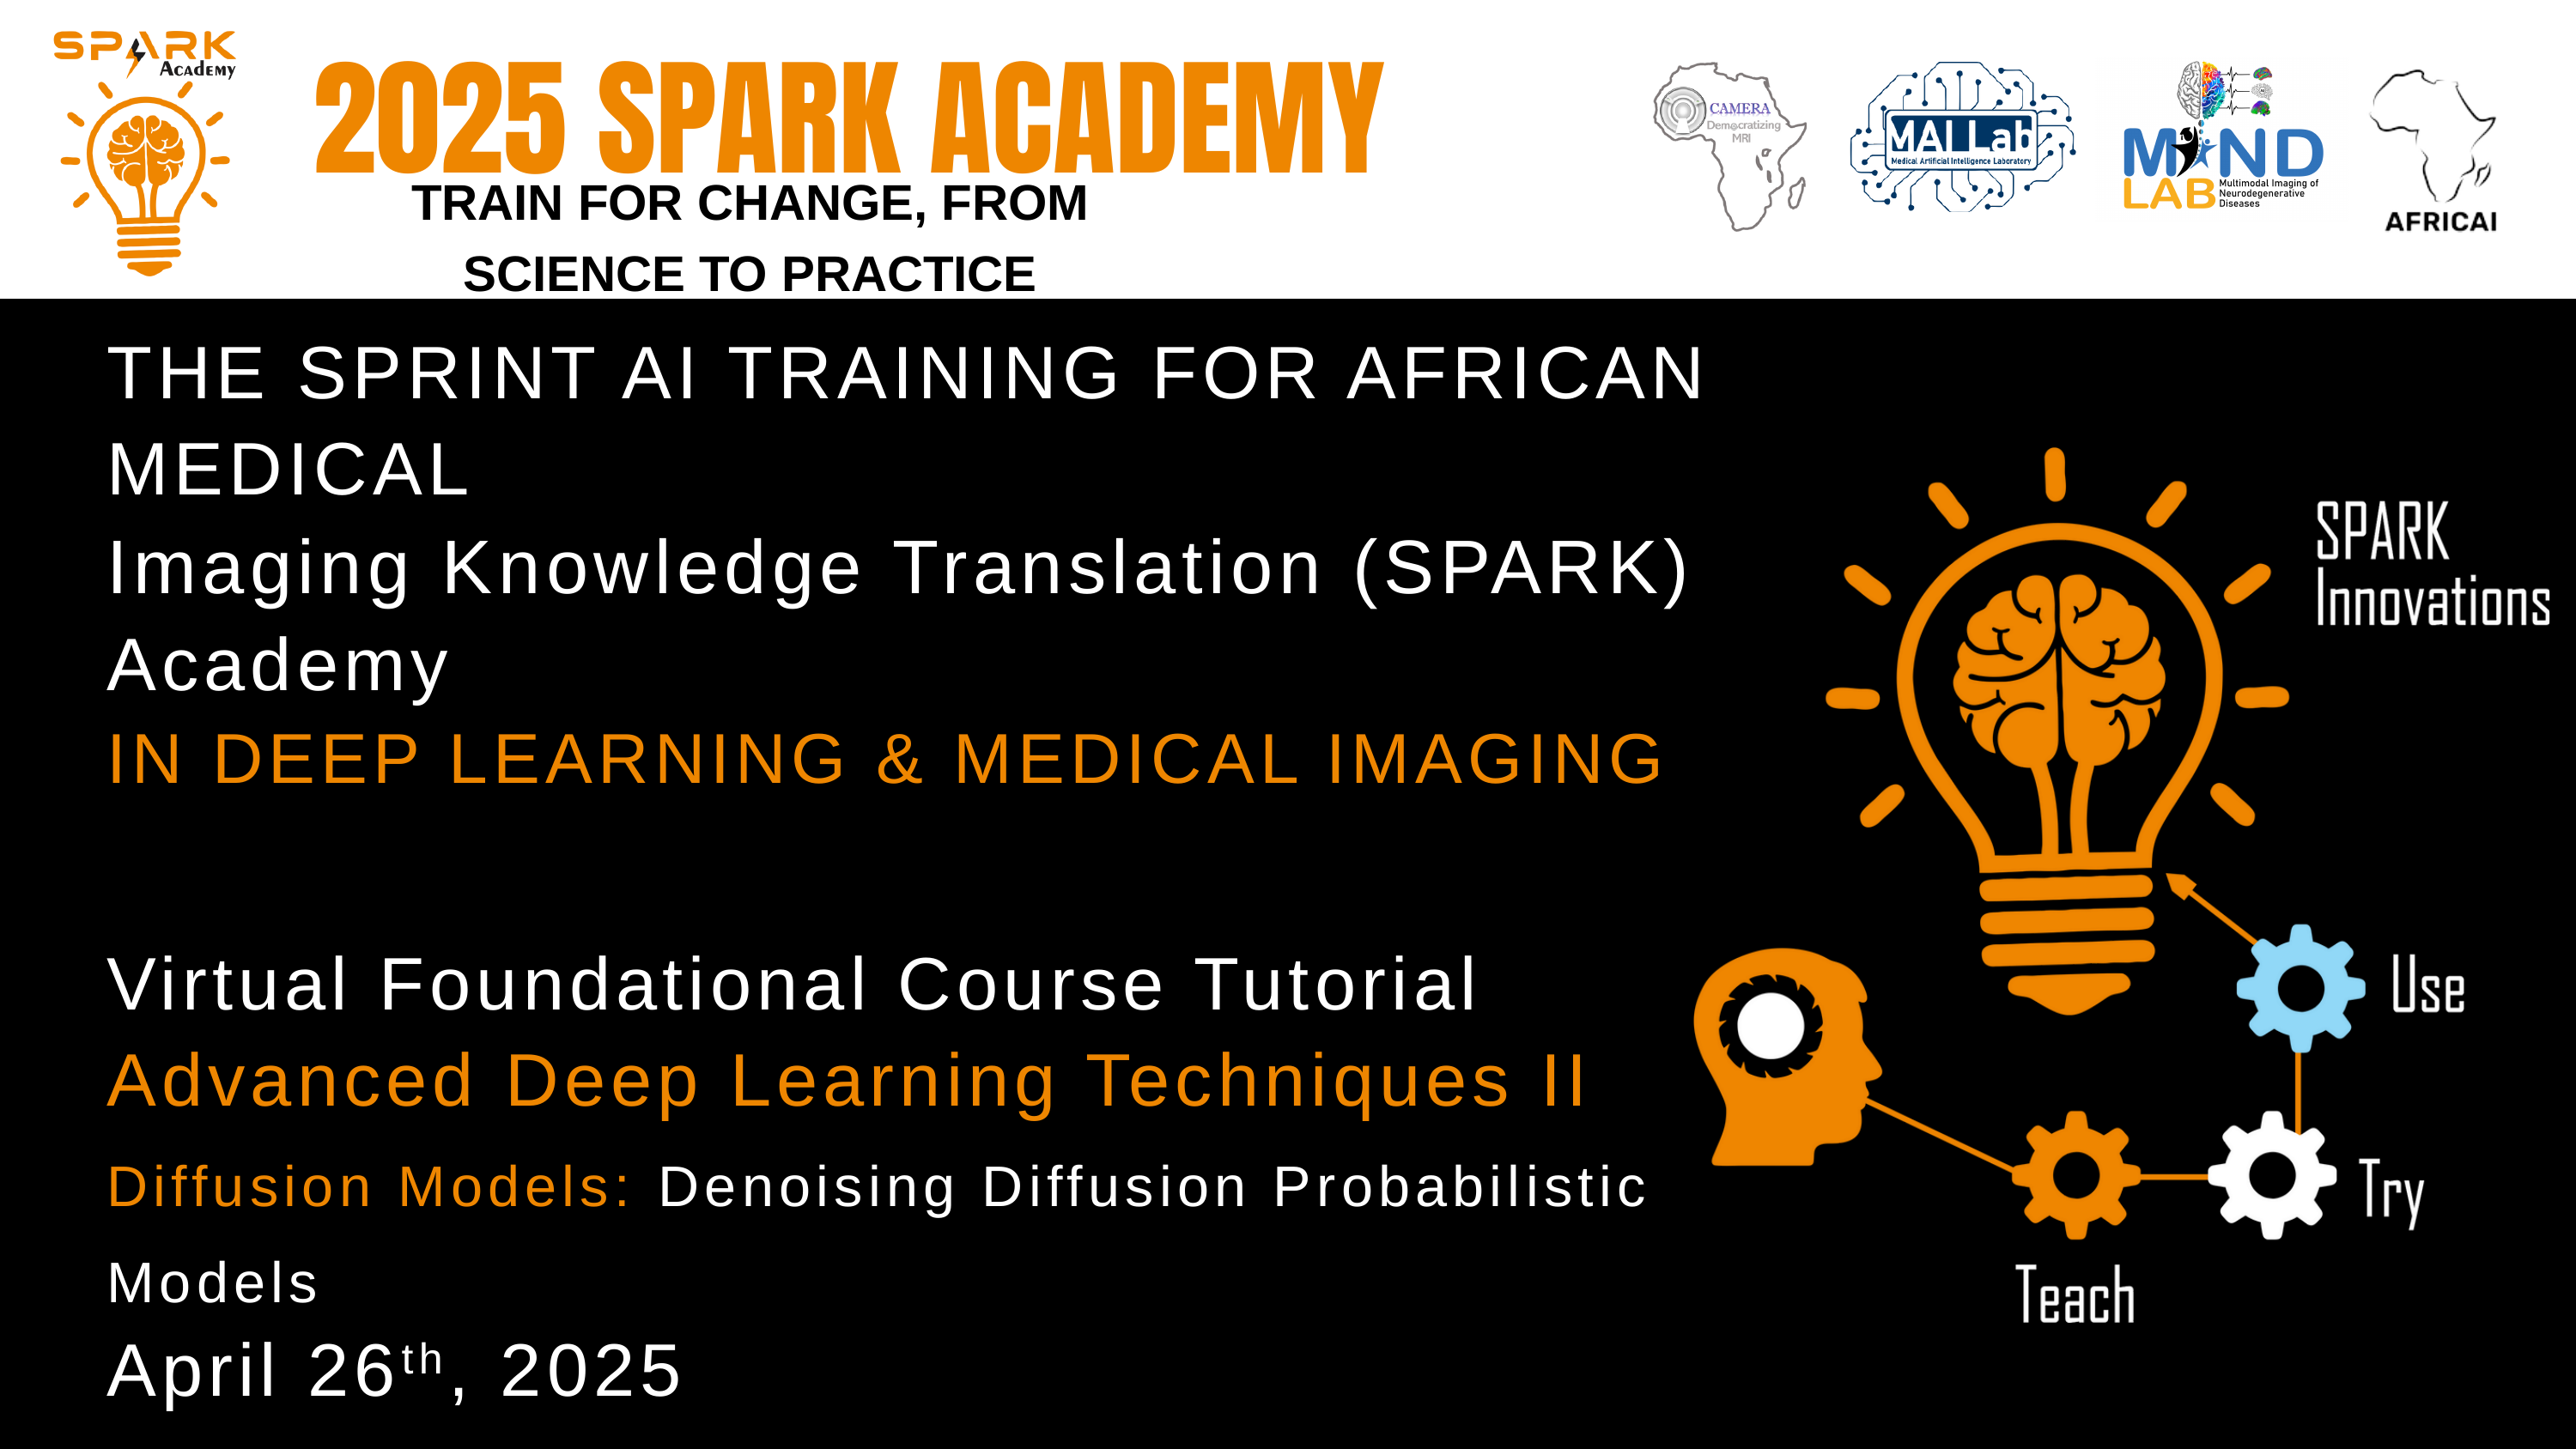

2025 SPARK ACADEMY

TRAIN FOR CHANGE, FROM SCIENCE TO PRACTICE

THE SPRINT AI TRAINING FOR AFRICAN MEDICAL
Imaging Knowledge Translation (SPARK)
Academy
IN DEEP LEARNING & MEDICAL IMAGING

Virtual Foundational Course Tutorial
Advanced Deep Learning Techniques II
Diffusion Models: Denoising Diffusion Probabilistic Models
April 26th, 2025